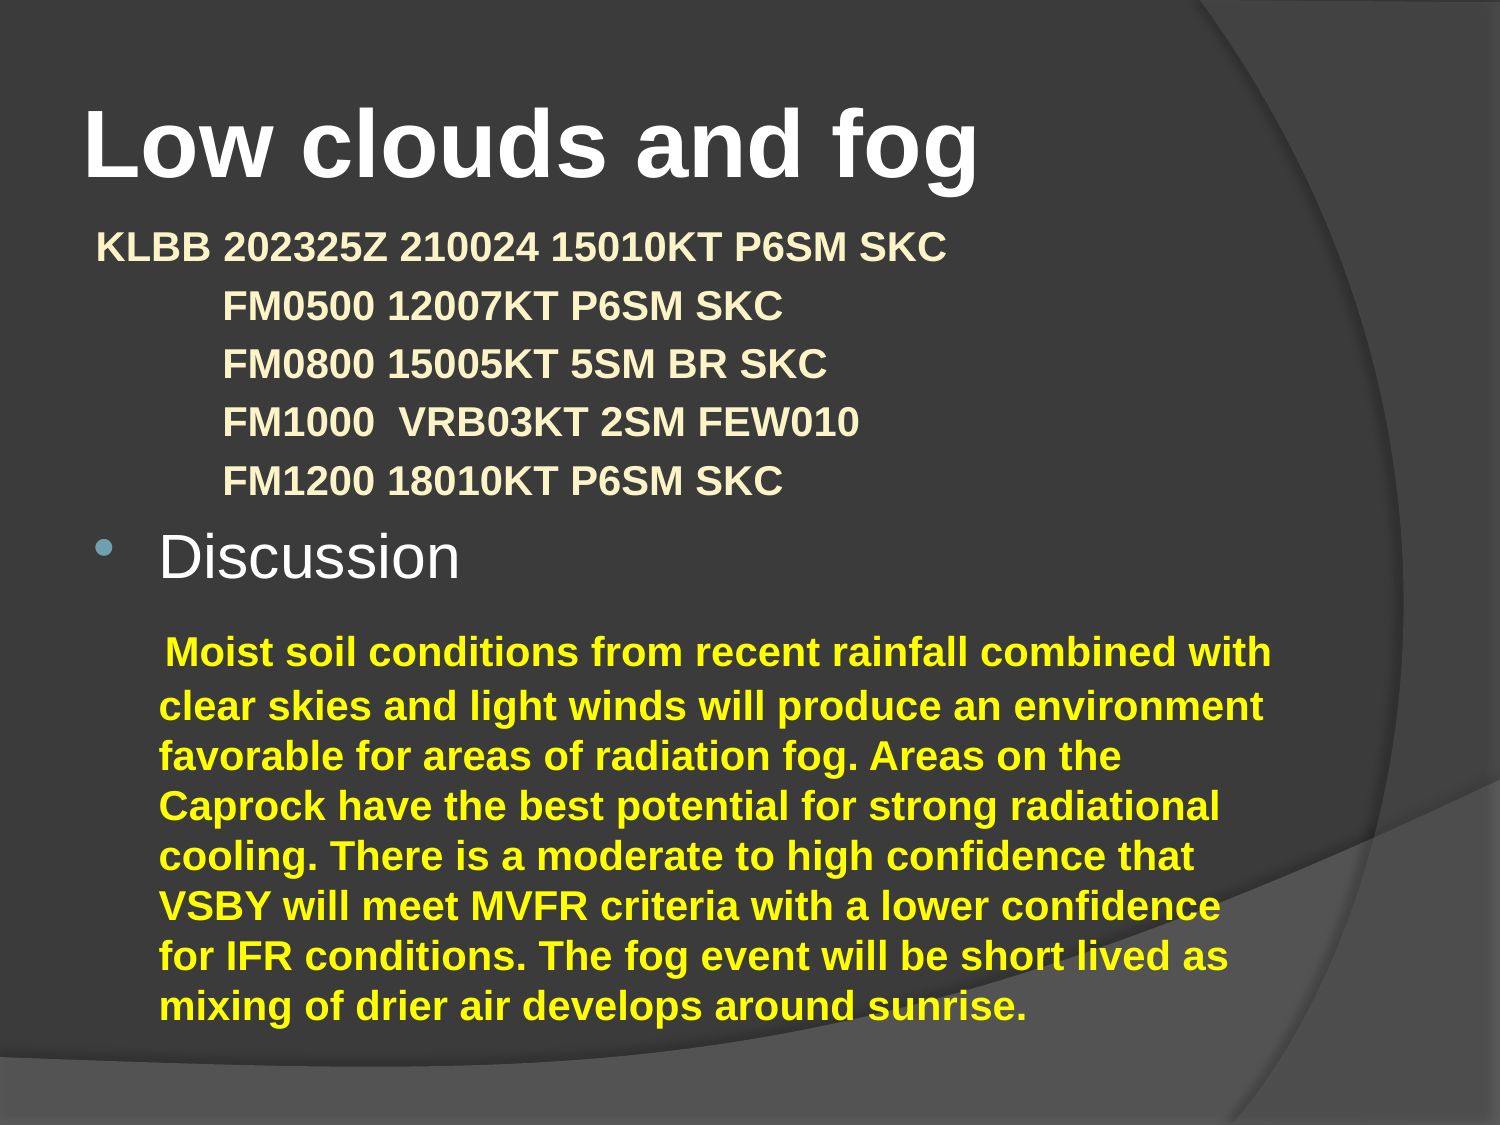

# Low clouds and fog
KLBB 202325Z 210024 15010KT P6SM SKC
           FM0500 12007KT P6SM SKC
           FM0800 15005KT 5SM BR SKC
           FM1000  VRB03KT 2SM FEW010
           FM1200 18010KT P6SM SKC
Discussion
    Moist soil conditions from recent rainfall combined with clear skies and light winds will produce an environment favorable for areas of radiation fog. Areas on the Caprock have the best potential for strong radiational cooling. There is a moderate to high confidence that VSBY will meet MVFR criteria with a lower confidence for IFR conditions. The fog event will be short lived as mixing of drier air develops around sunrise.